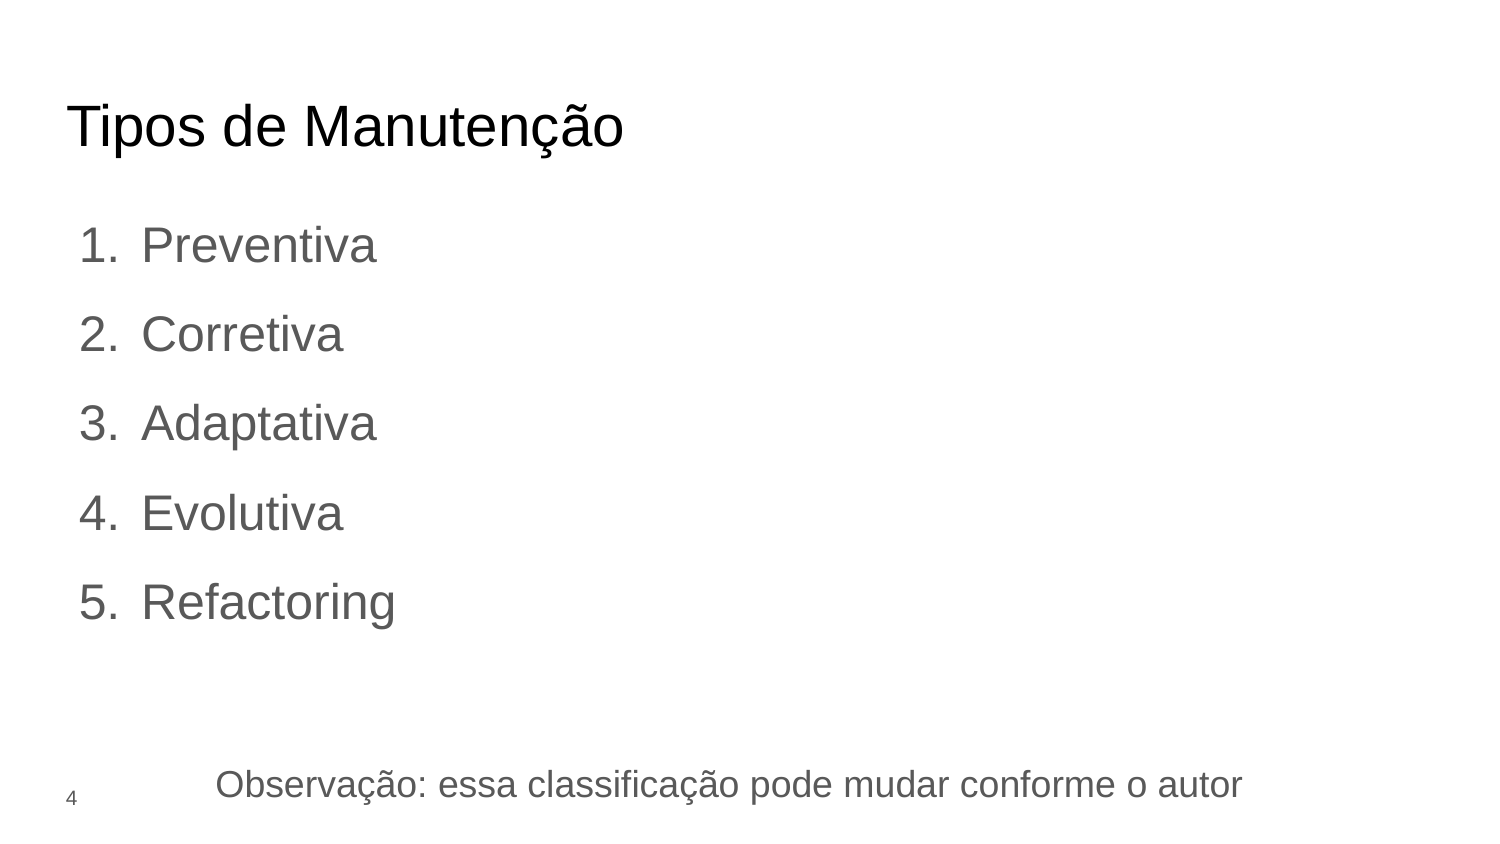

# Tipos de Manutenção
Preventiva
Corretiva
Adaptativa
Evolutiva
Refactoring
Observação: essa classificação pode mudar conforme o autor
4